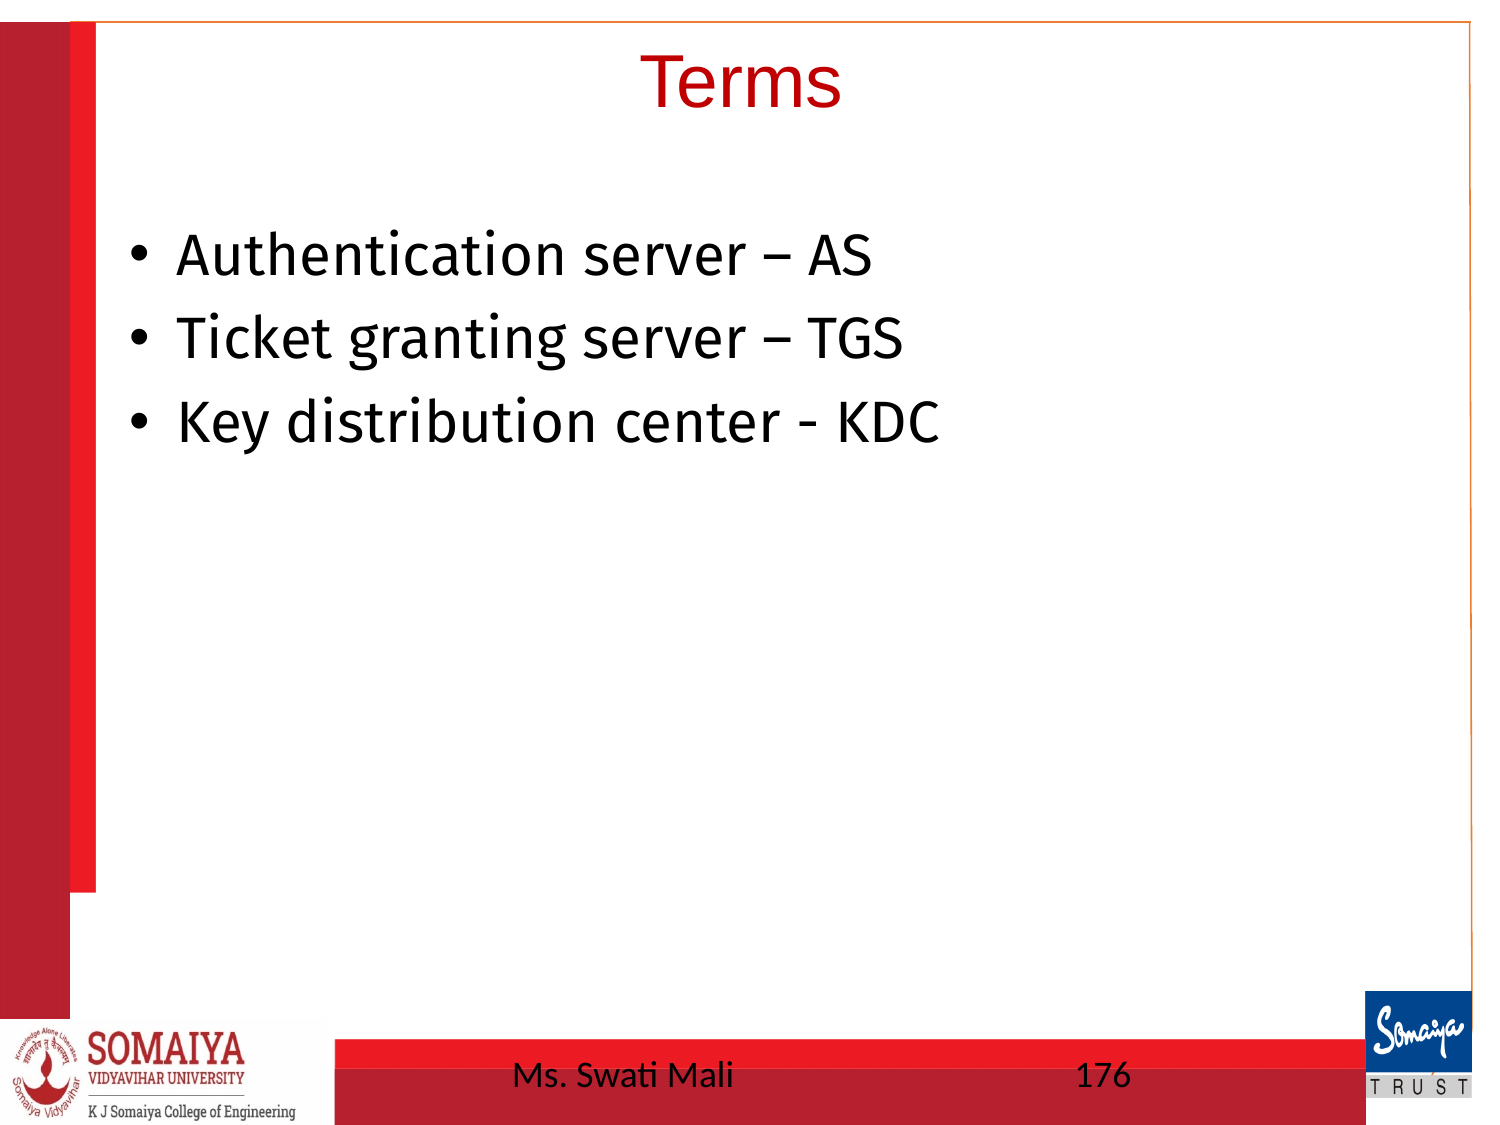

# Terms
Authentication server – AS
Ticket granting server – TGS
Key distribution center - KDC

Ms. Swati Mali
176